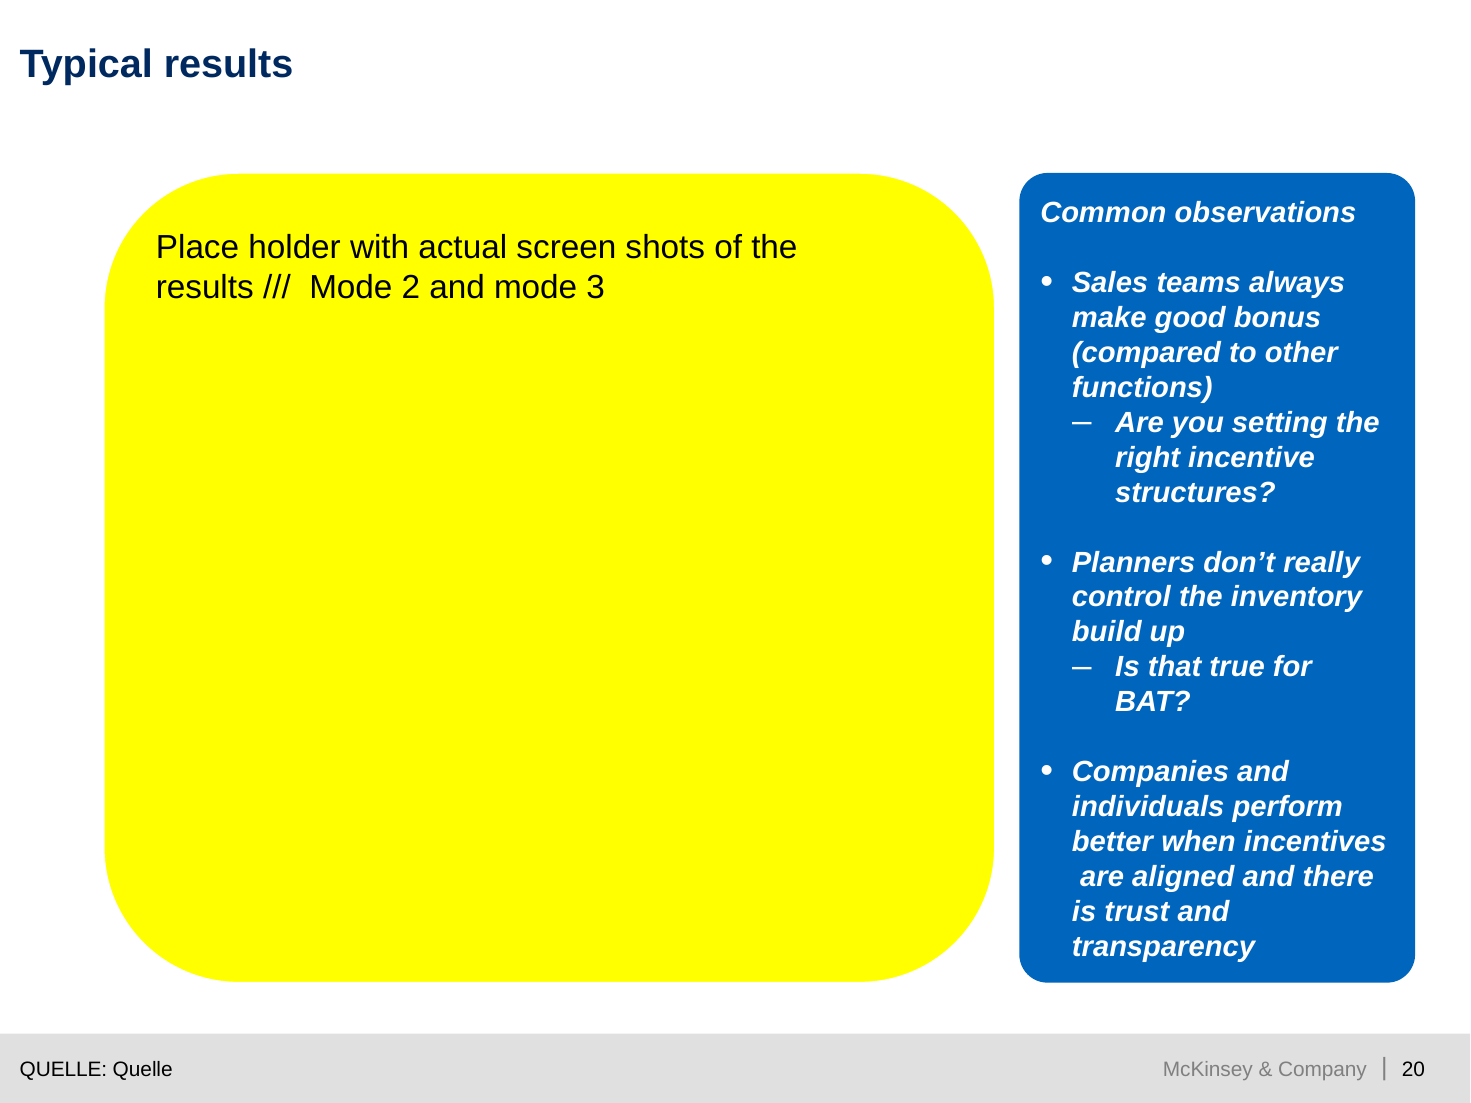

# Typical results
Place holder with actual screen shots of the results ///  Mode 2 and mode 3
Common observations

Sales teams always make good bonus (compared to other functions)
Are you setting the right incentive structures?

Planners don’t really control the inventory build up
Is that true for BAT?

Companies and individuals perform better when incentives  are aligned and there is trust and transparency
QUELLE: Quelle